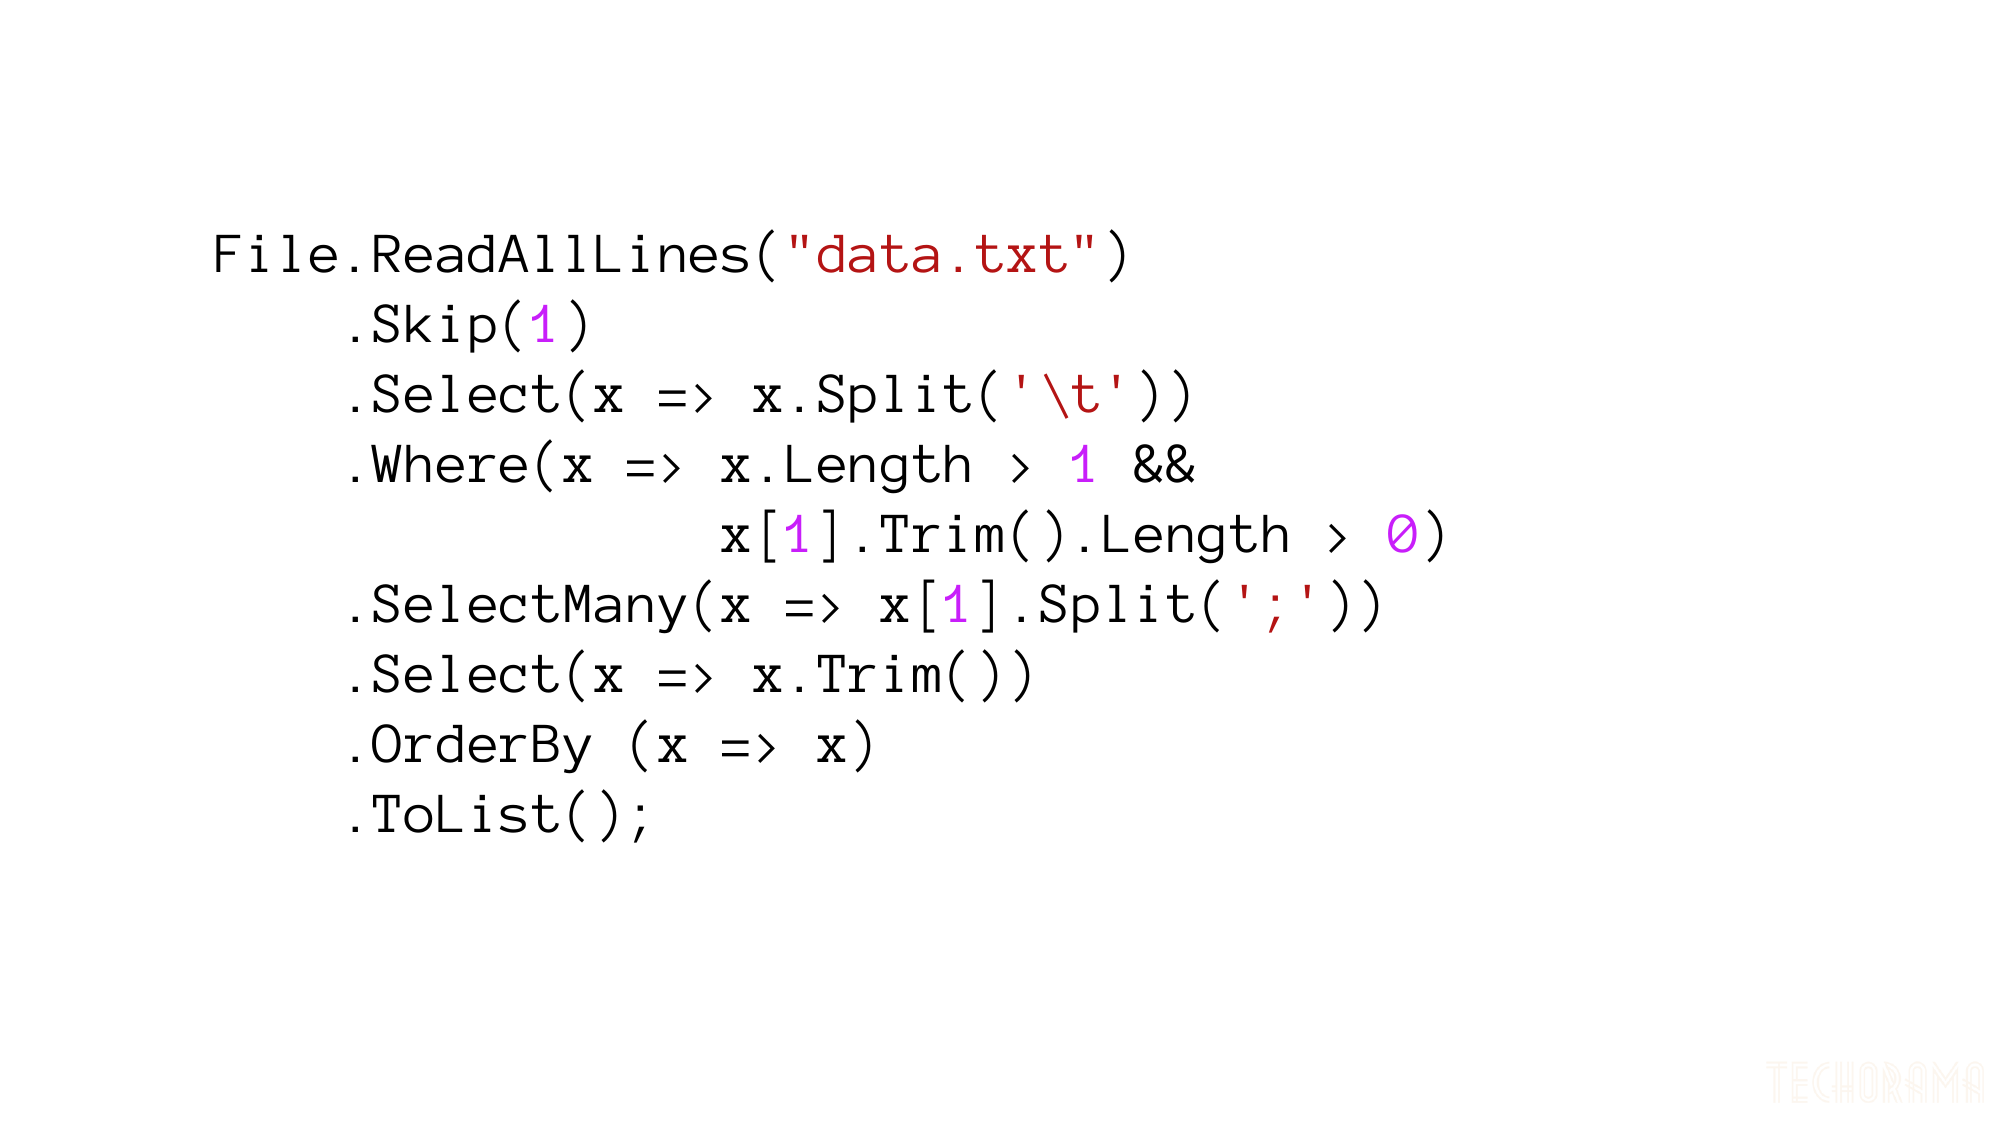

File.ReadAllLines("data.txt")
    .Skip(1)
    .Select(x => x.Split('\t'))
    .Where(x => x.Length > 1 &&
                x[1].Trim().Length > 0)
    .SelectMany(x => x[1].Split(';'))
    .Select(x => x.Trim())
    .OrderBy (x => x)
    .ToList();